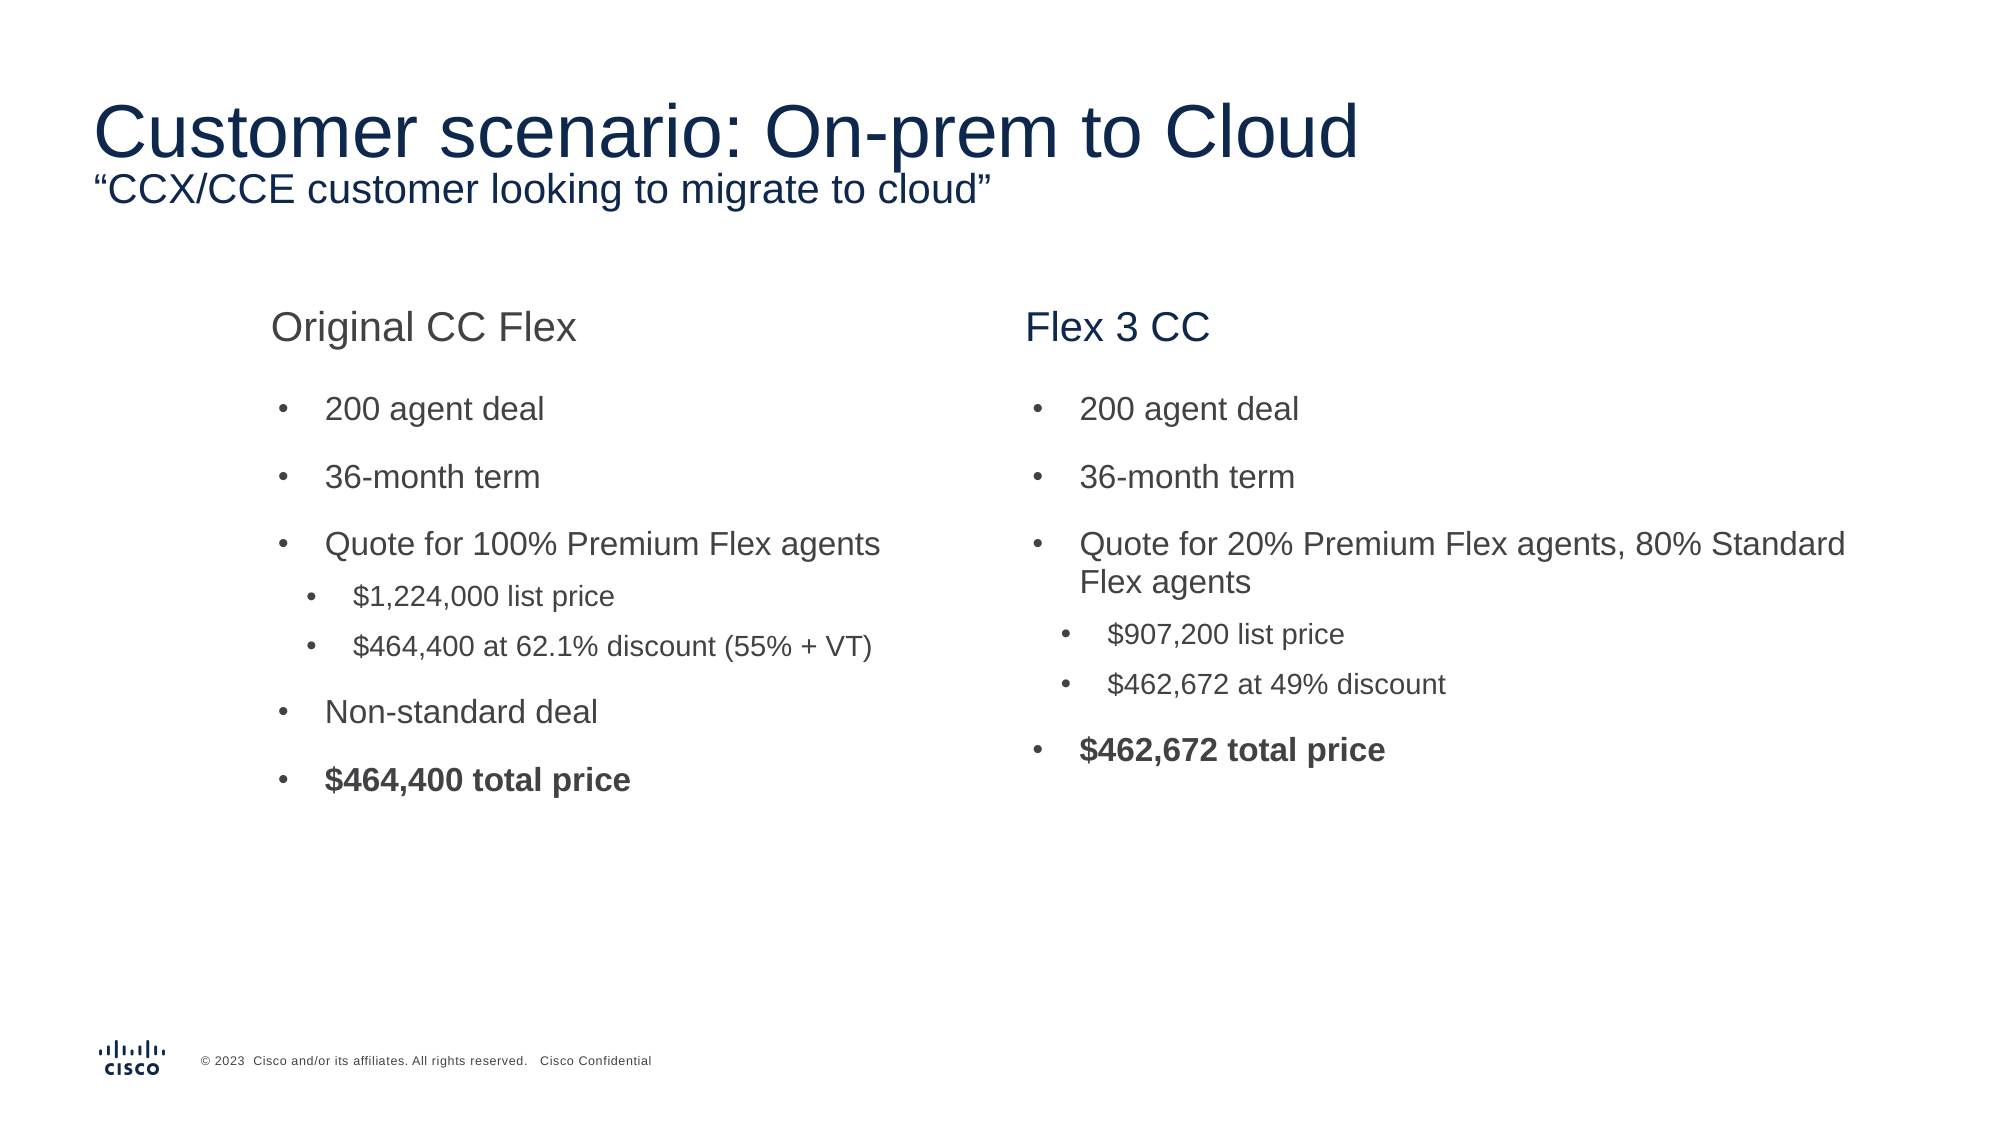

# Customer scenario: On-prem to Cloud “CCX/CCE customer looking to migrate to cloud”
Original CC Flex
Flex 3 CC
200 agent deal
36-month term
Quote for 100% Premium Flex agents
$1,224,000 list price
$464,400 at 62.1% discount (55% + VT)
Non-standard deal
$464,400 total price
200 agent deal
36-month term
Quote for 20% Premium Flex agents, 80% Standard Flex agents
$907,200 list price
$462,672 at 49% discount
$462,672 total price